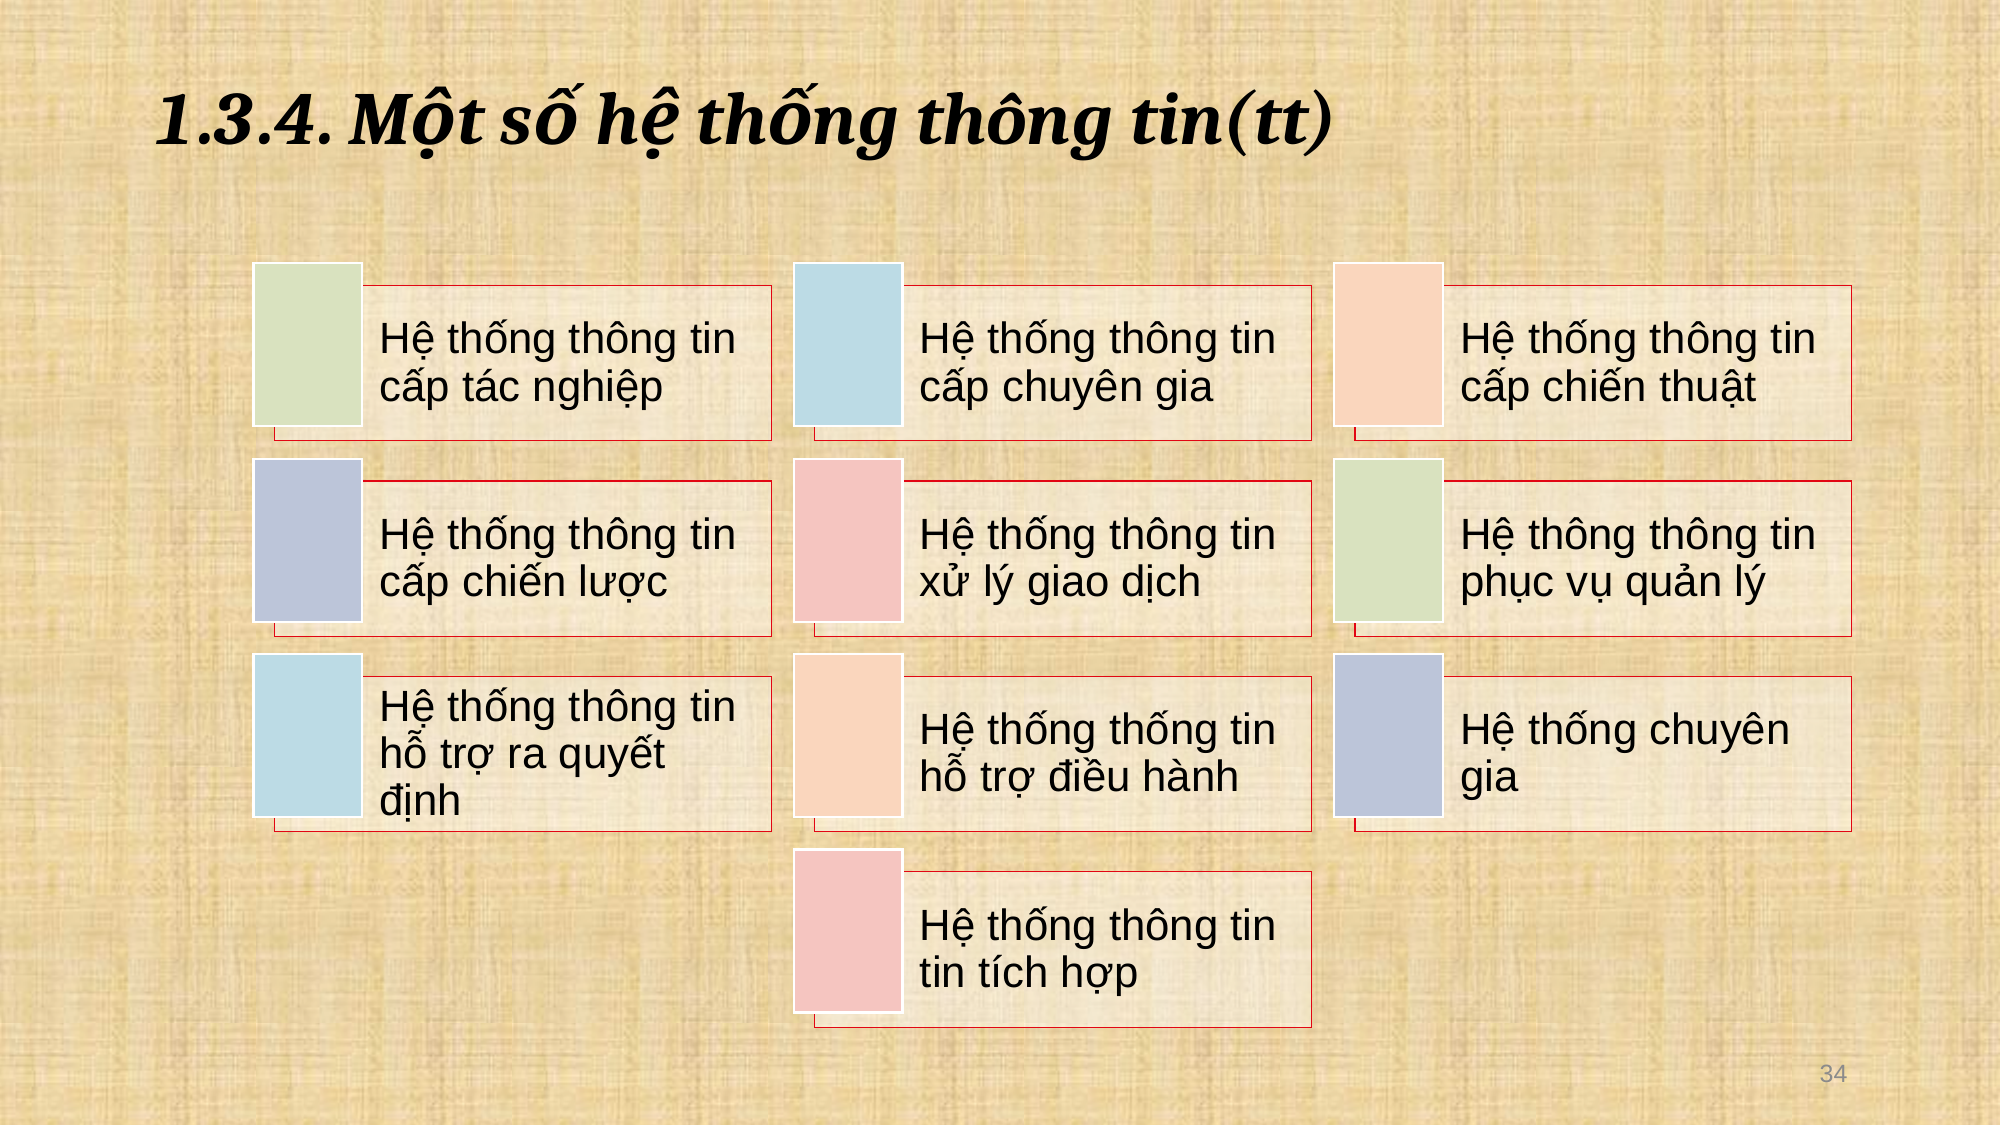

# 1.3.4. Một số hệ thống thông tin(tt)
Hệ thống thông tin cấp tác nghiệp
Hệ thống thông tin cấp chuyên gia
Hệ thống thông tin cấp chiến thuật
Hệ thống thông tin cấp chiến lược
Hệ thống thông tin xử lý giao dịch
Hệ thông thông tin phục vụ quản lý
Hệ thống thông tin hỗ trợ ra quyết định
Hệ thống thống tin hỗ trợ điều hành
Hệ thống chuyên gia
Hệ thống thông tin tin tích hợp
34